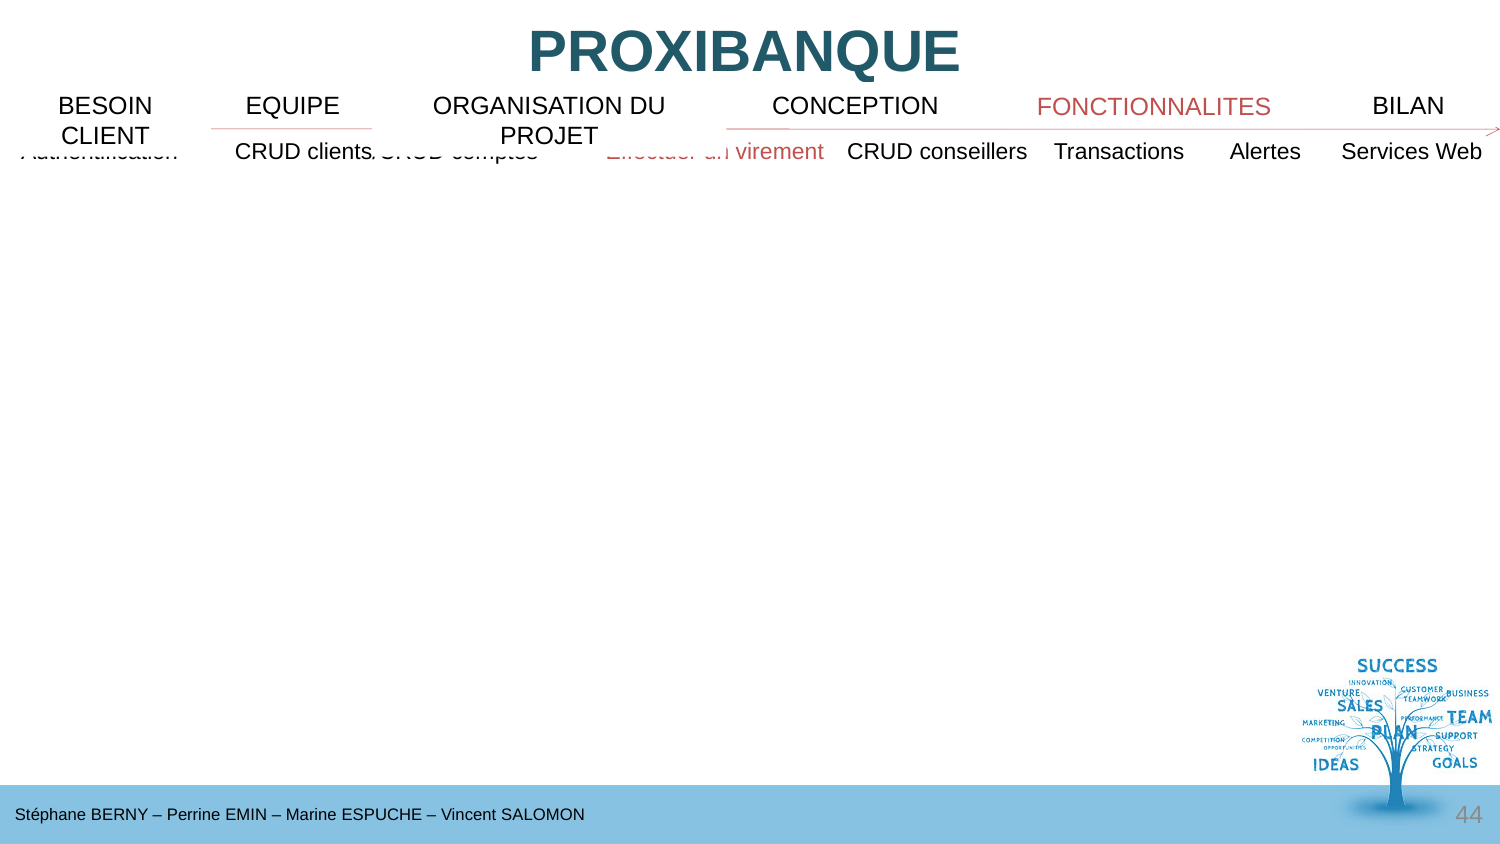

# PROXIBANQUE
BESOIN CLIENT
EQUIPE
ORGANISATION DU PROJET
CONCEPTION
BILAN
FONCTIONNALITES
Authentification
CRUD clients/CRUD comptes

Effectuer un virement
CRUD conseillers
Transactions
Alertes
Services Web
44
Stéphane BERNY – Perrine EMIN – Marine ESPUCHE – Vincent SALOMON